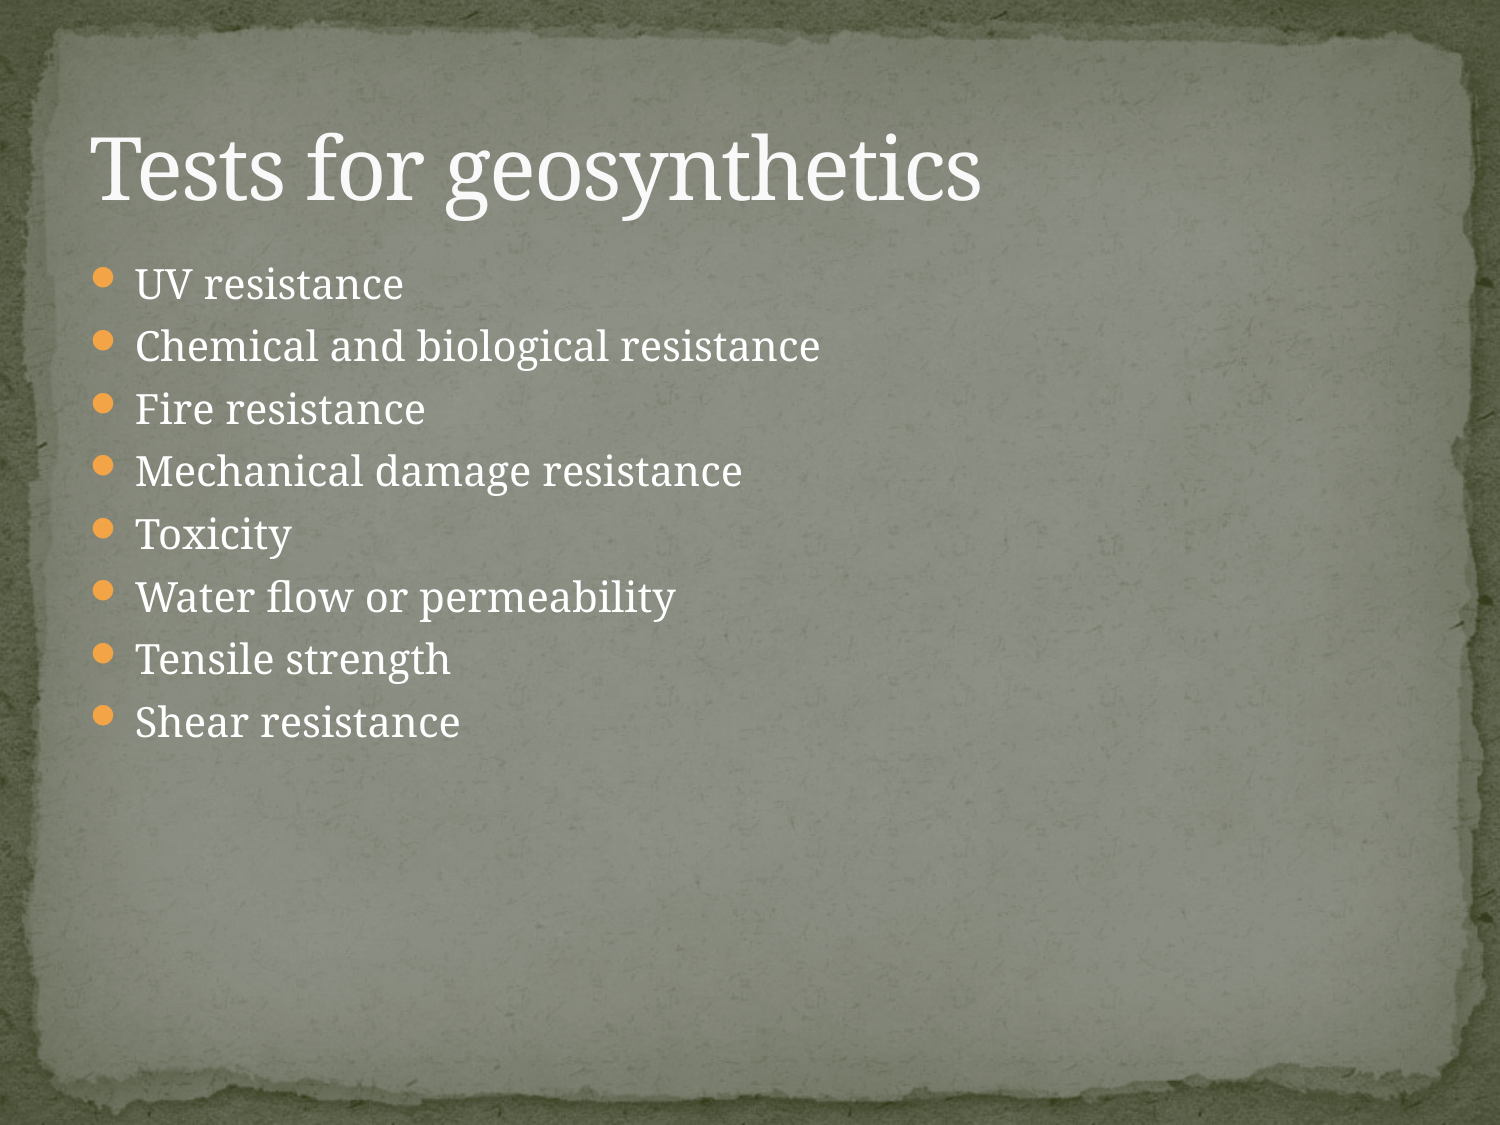

# Tests for geosynthetics
UV resistance
Chemical and biological resistance
Fire resistance
Mechanical damage resistance
Toxicity
Water flow or permeability
Tensile strength
Shear resistance